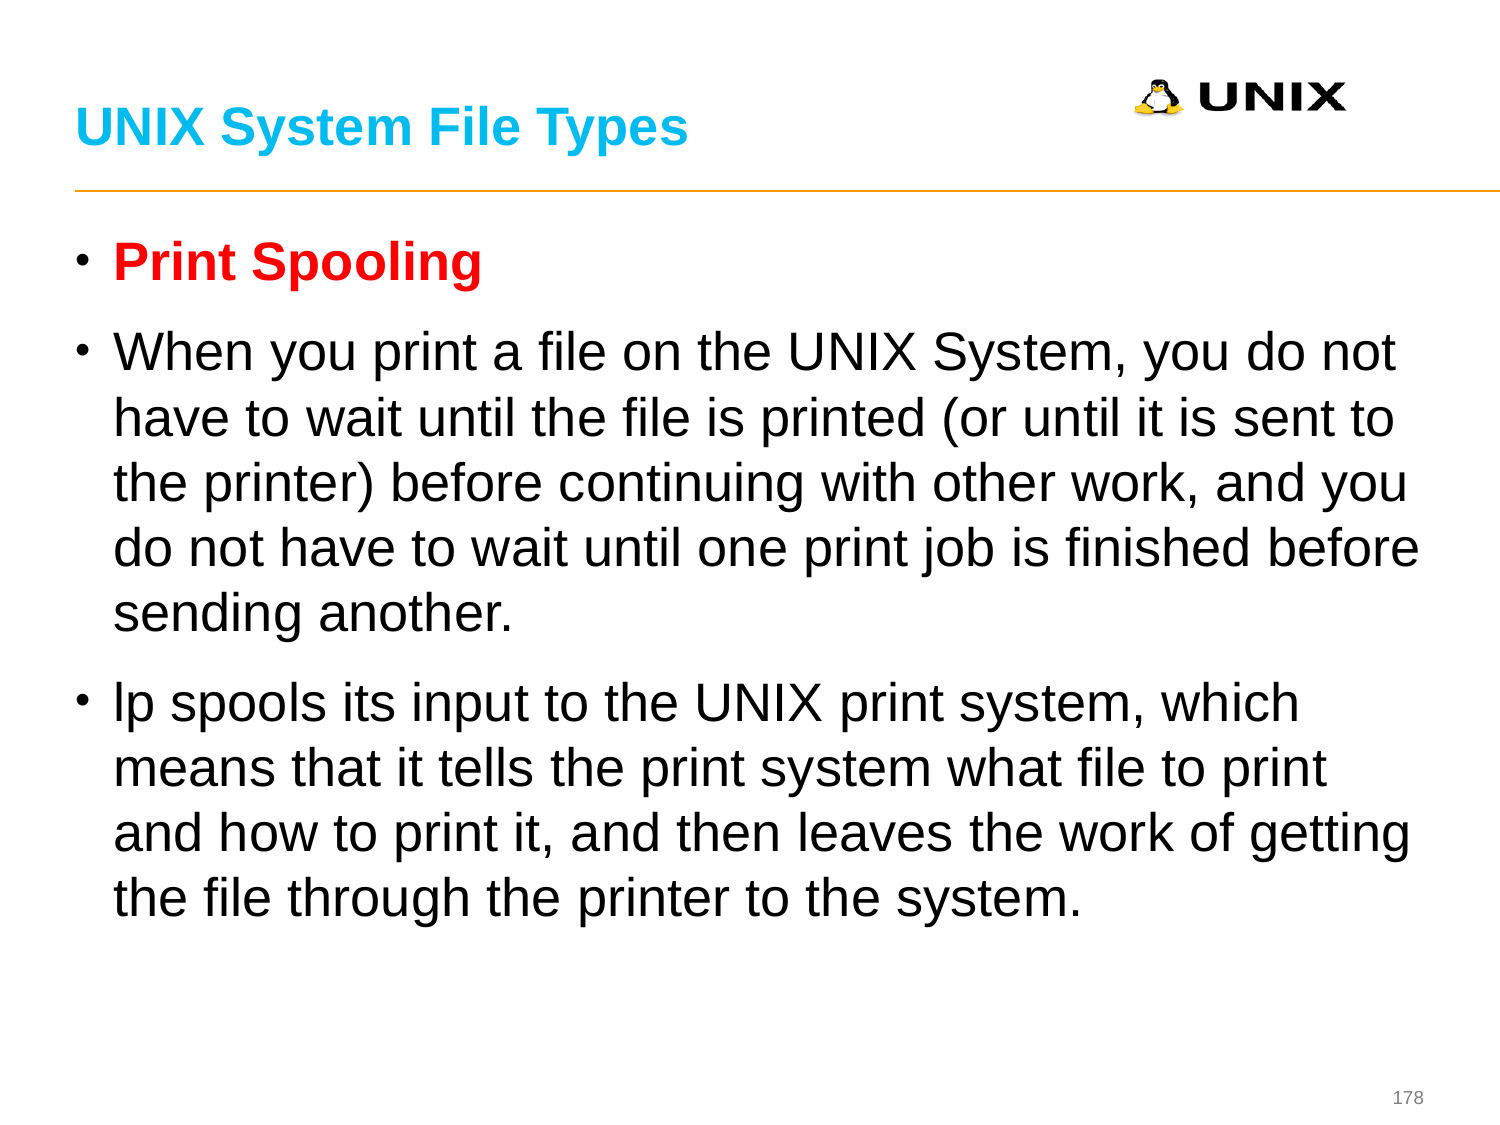

# UNIX System File Types
Print Spooling
When you print a file on the UNIX System, you do not have to wait until the file is printed (or until it is sent to the printer) before continuing with other work, and you do not have to wait until one print job is finished before sending another.
lp spools its input to the UNIX print system, which means that it tells the print system what file to print and how to print it, and then leaves the work of getting the file through the printer to the system.